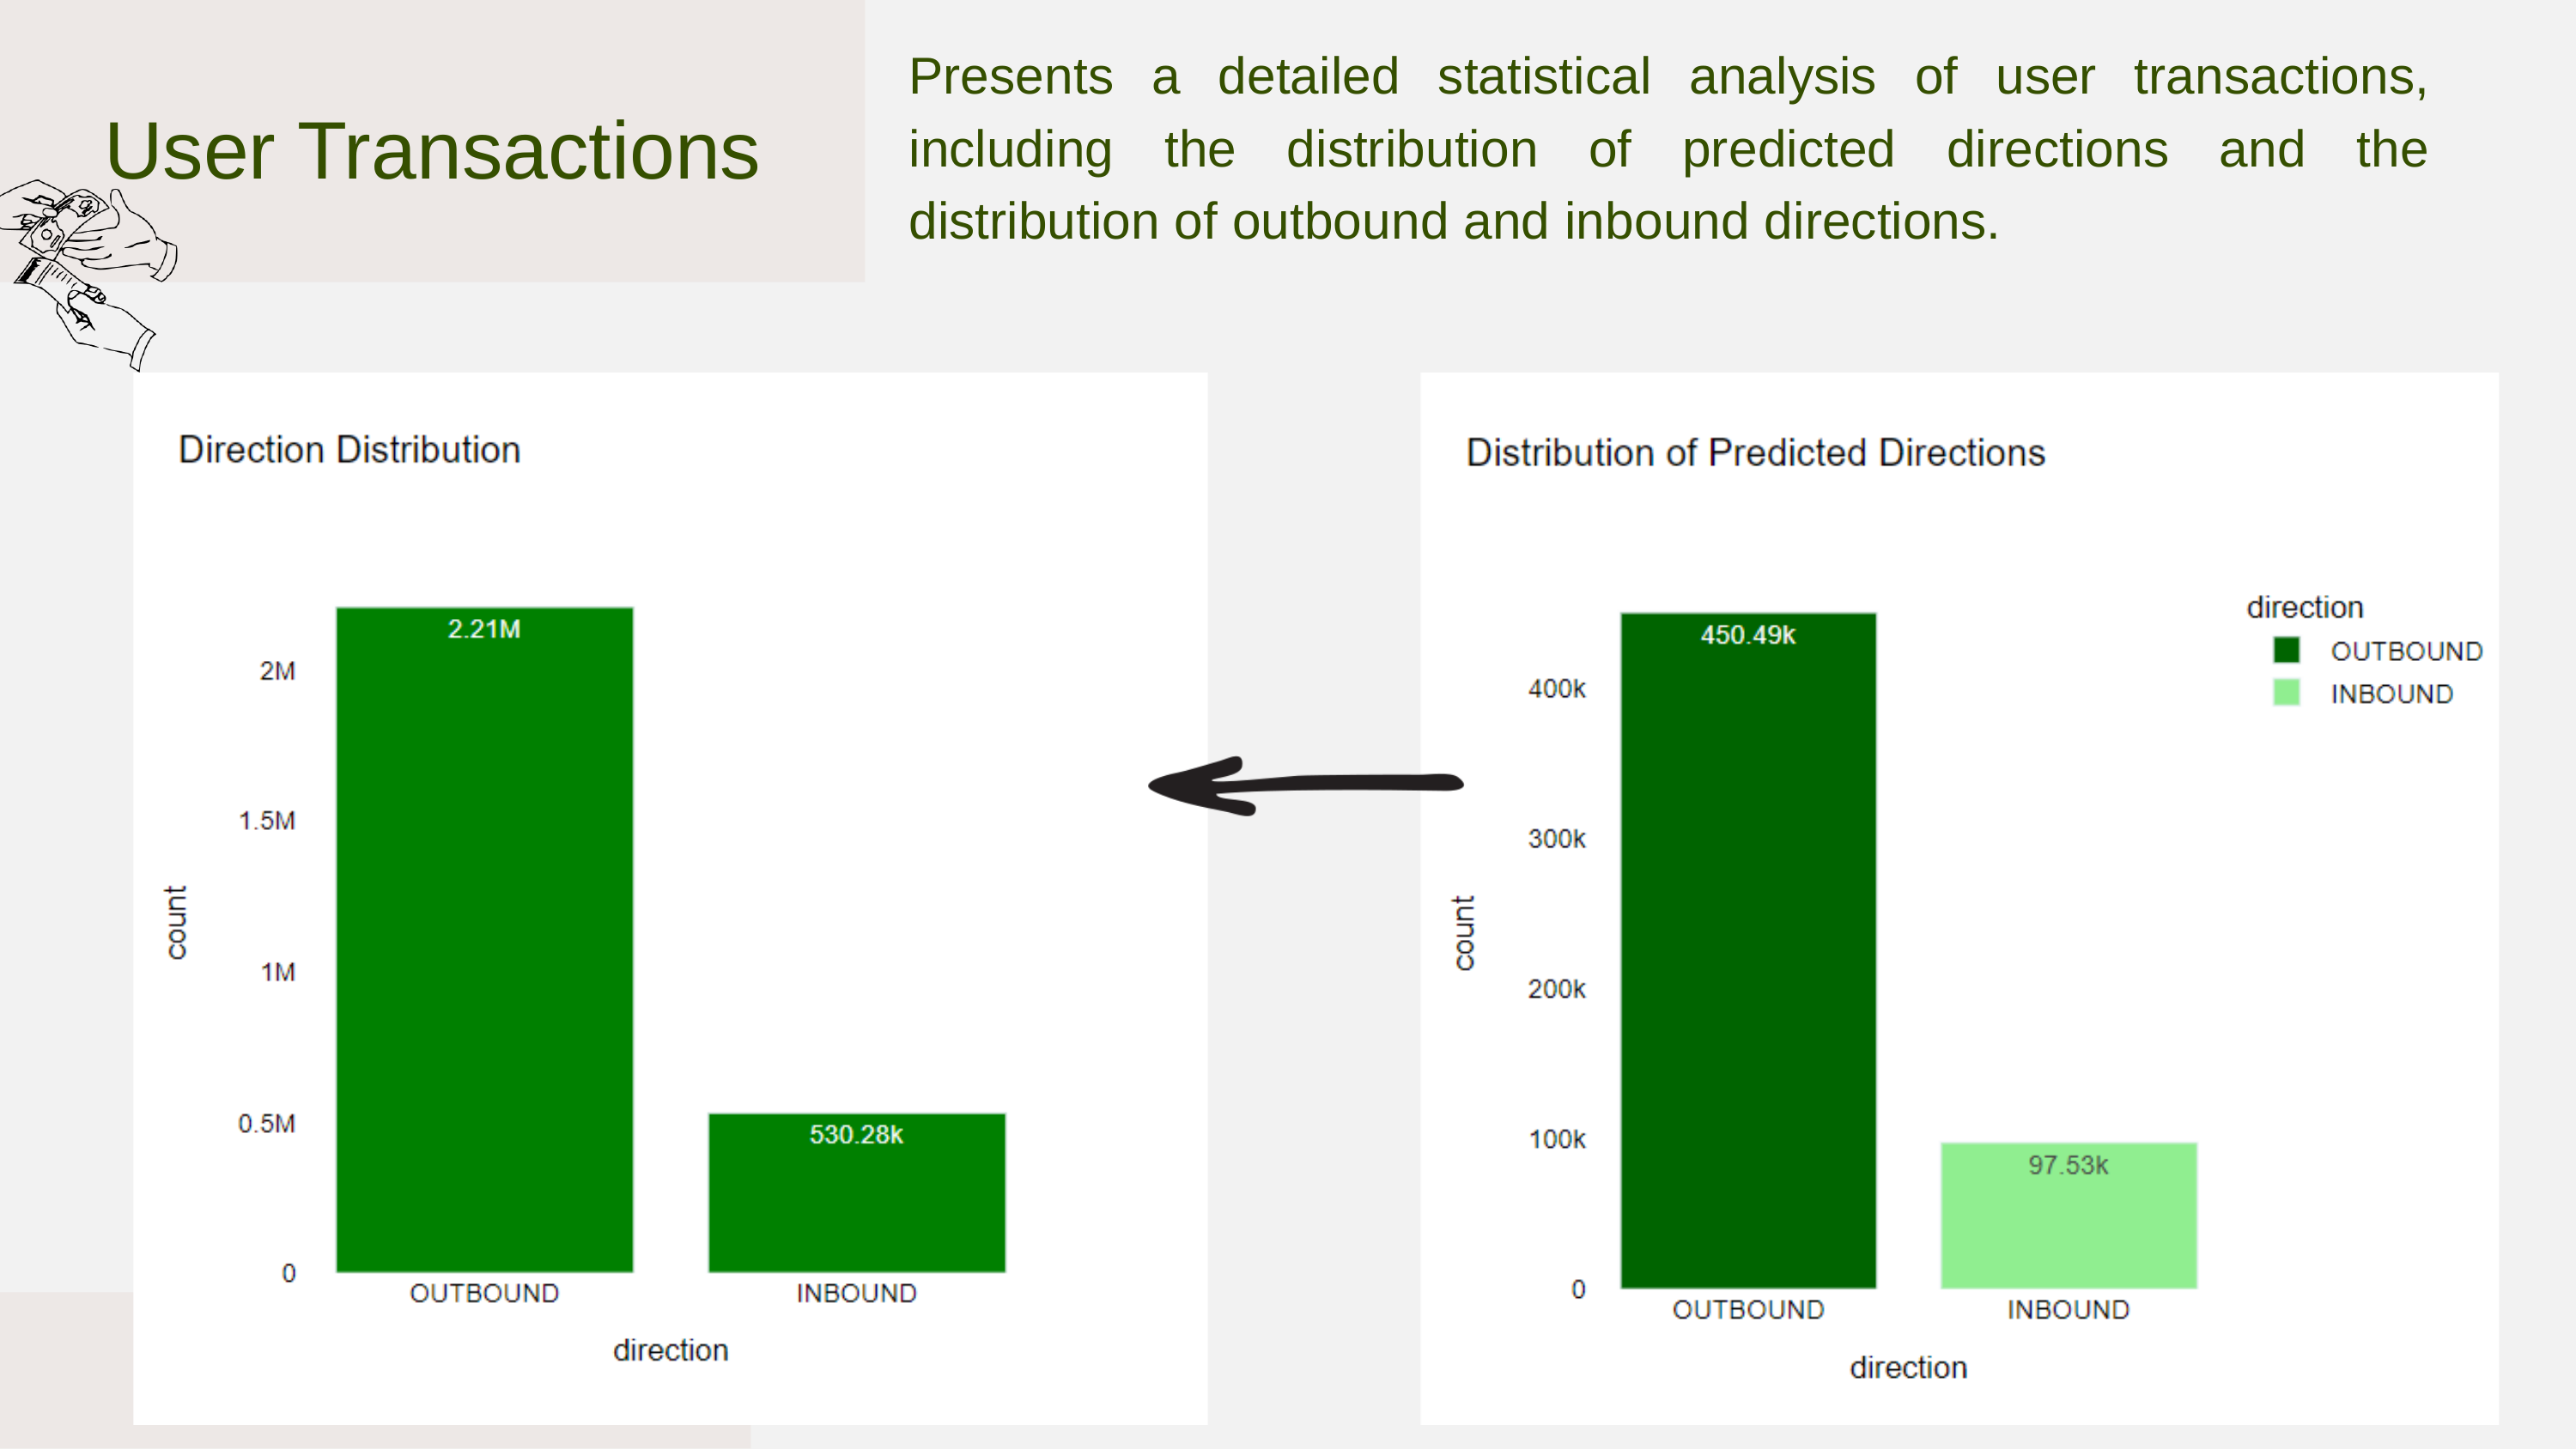

Presents a detailed statistical analysis of user transactions, including the distribution of predicted directions and the distribution of outbound and inbound directions.
User Transactions